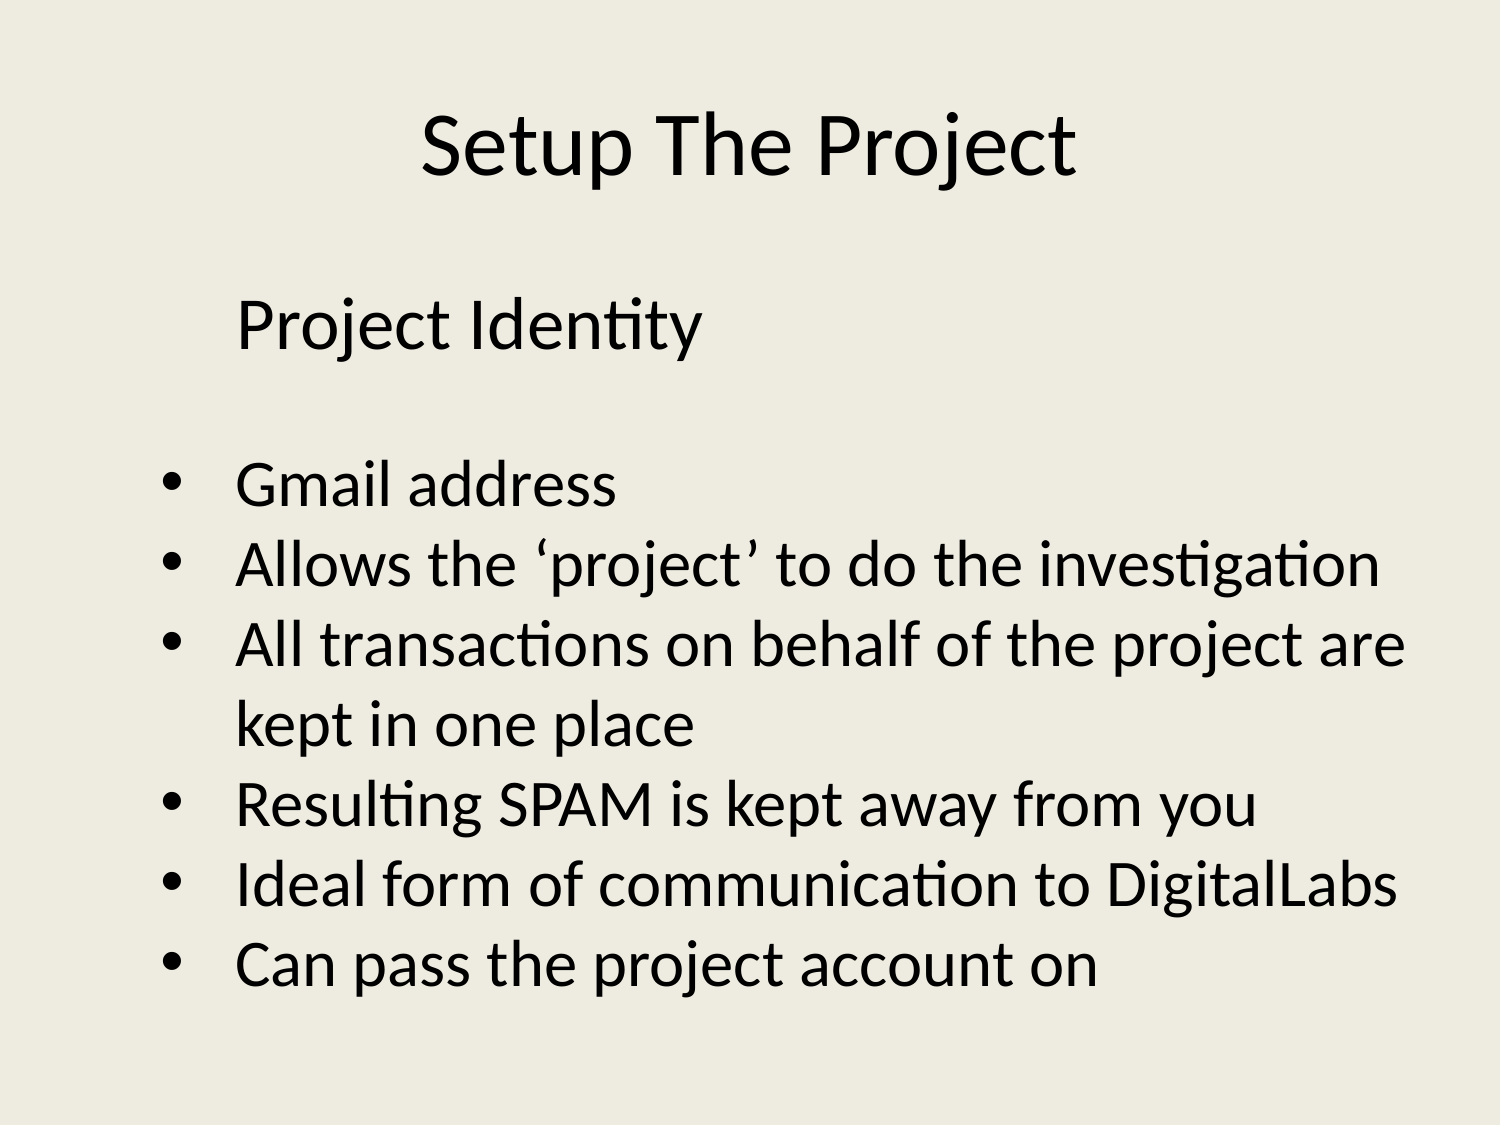

# Setup The Project
Project Identity
Gmail address
Allows the ‘project’ to do the investigation
All transactions on behalf of the project are kept in one place
Resulting SPAM is kept away from you
Ideal form of communication to DigitalLabs
Can pass the project account on